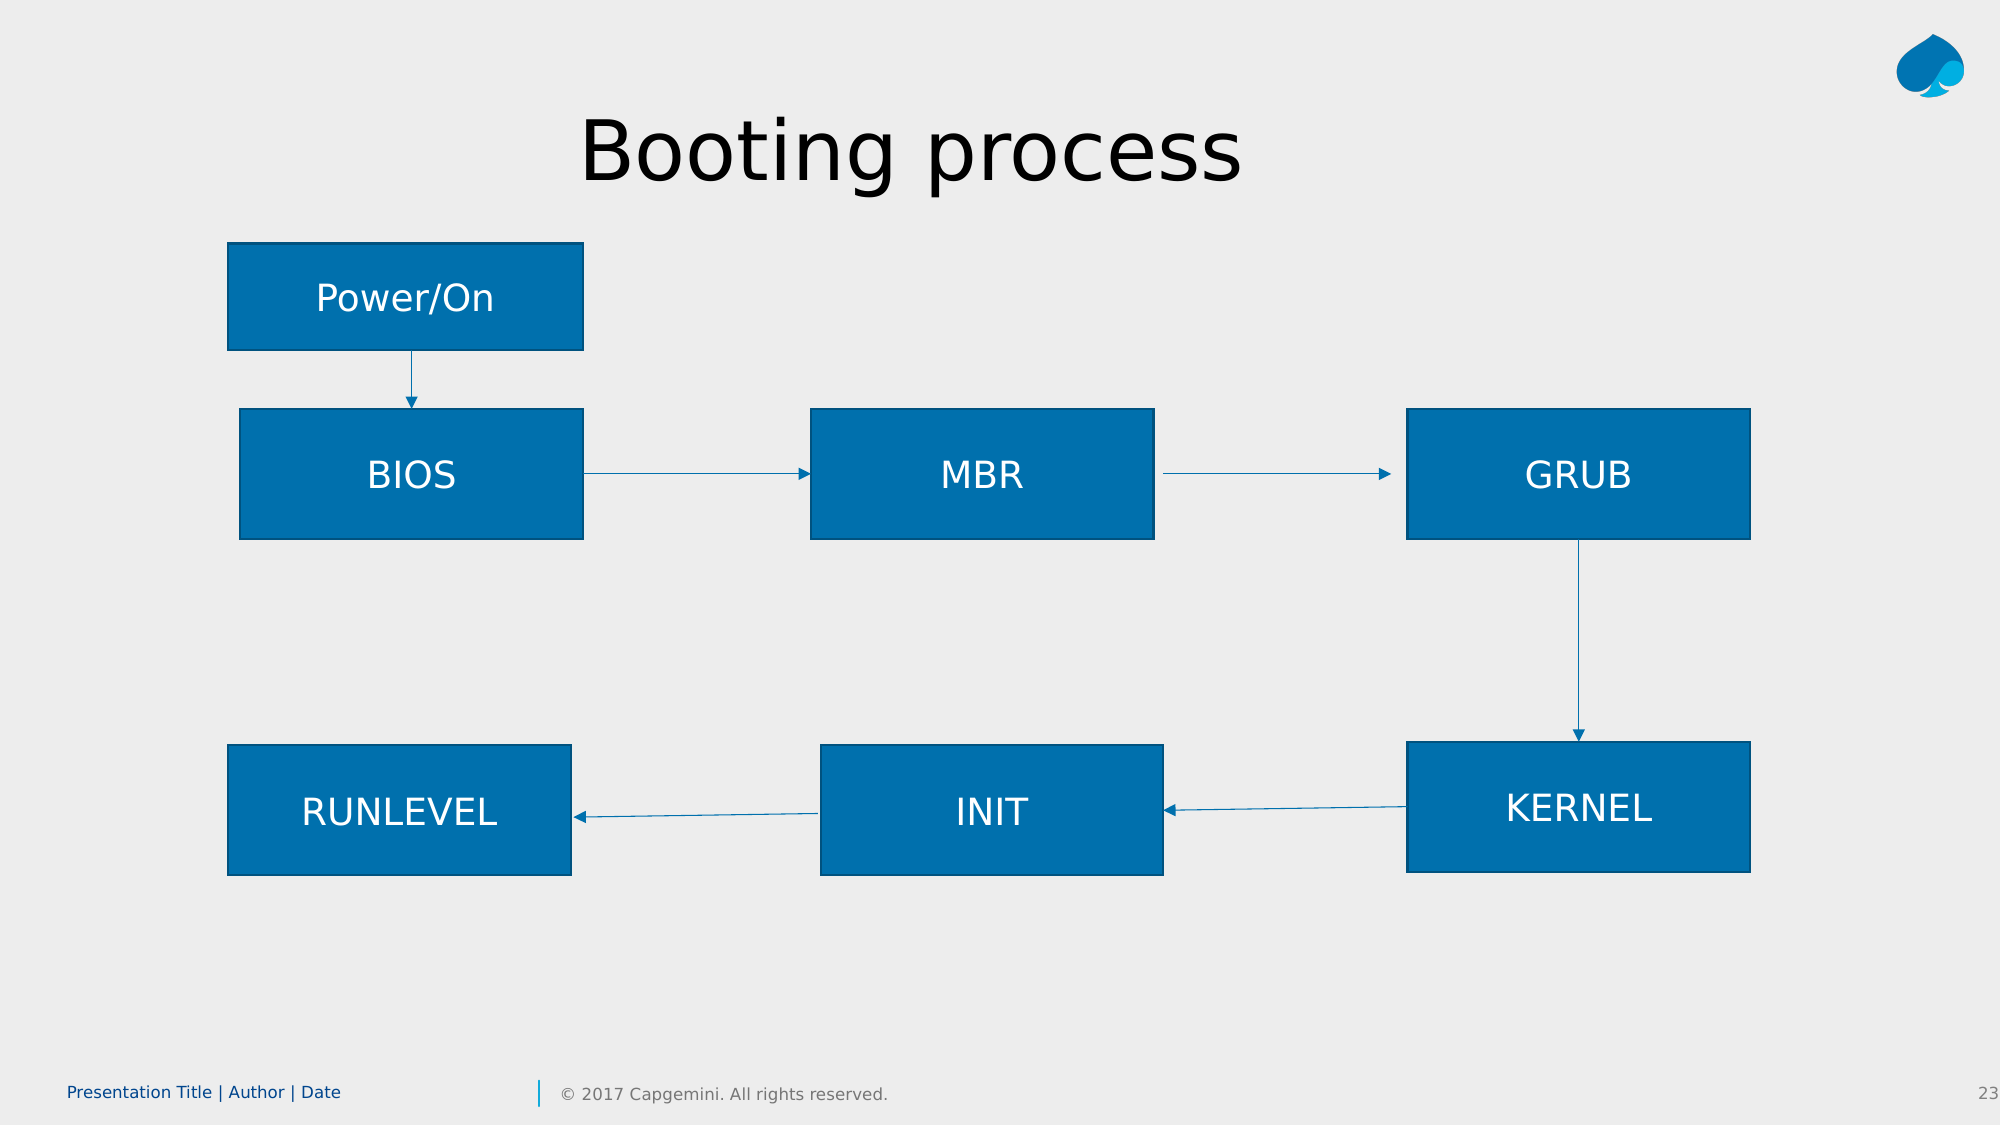

Booting process
Power/On
BIOS
 MBR
GRUB
KERNEL
RUNLEVEL
INIT